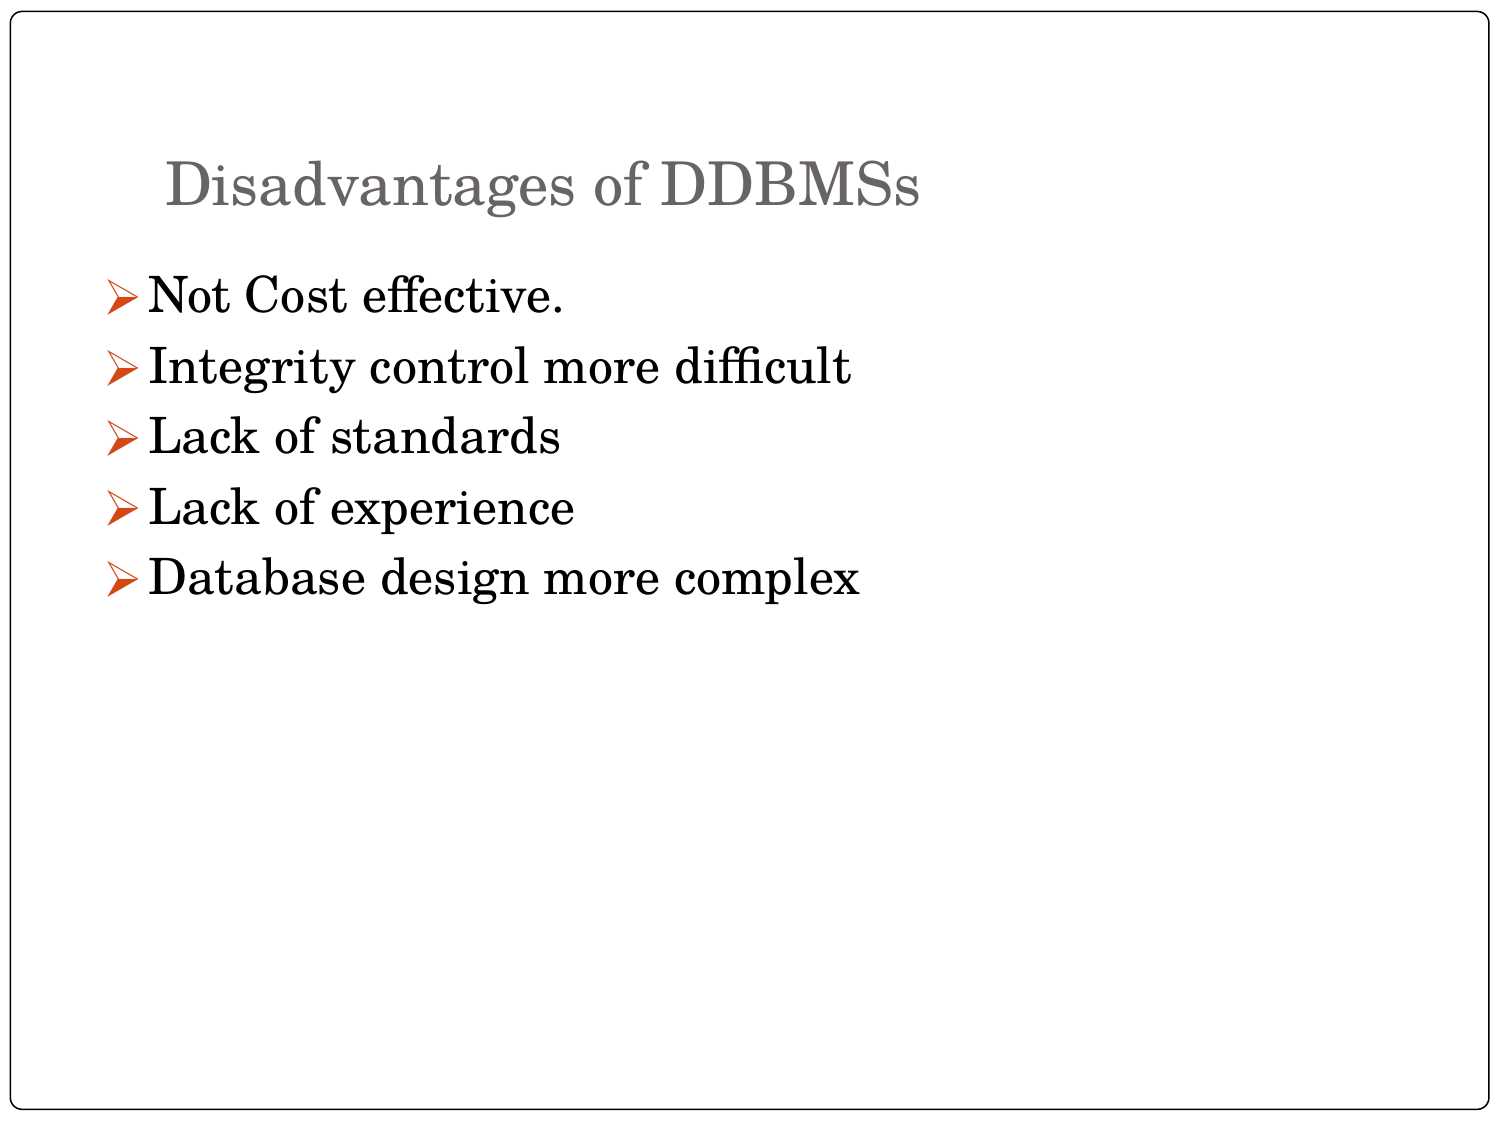

# Disadvantages of DDBMSs
Not Cost effective.
Integrity control more difficult
Lack of standards
Lack of experience
Database design more complex
41